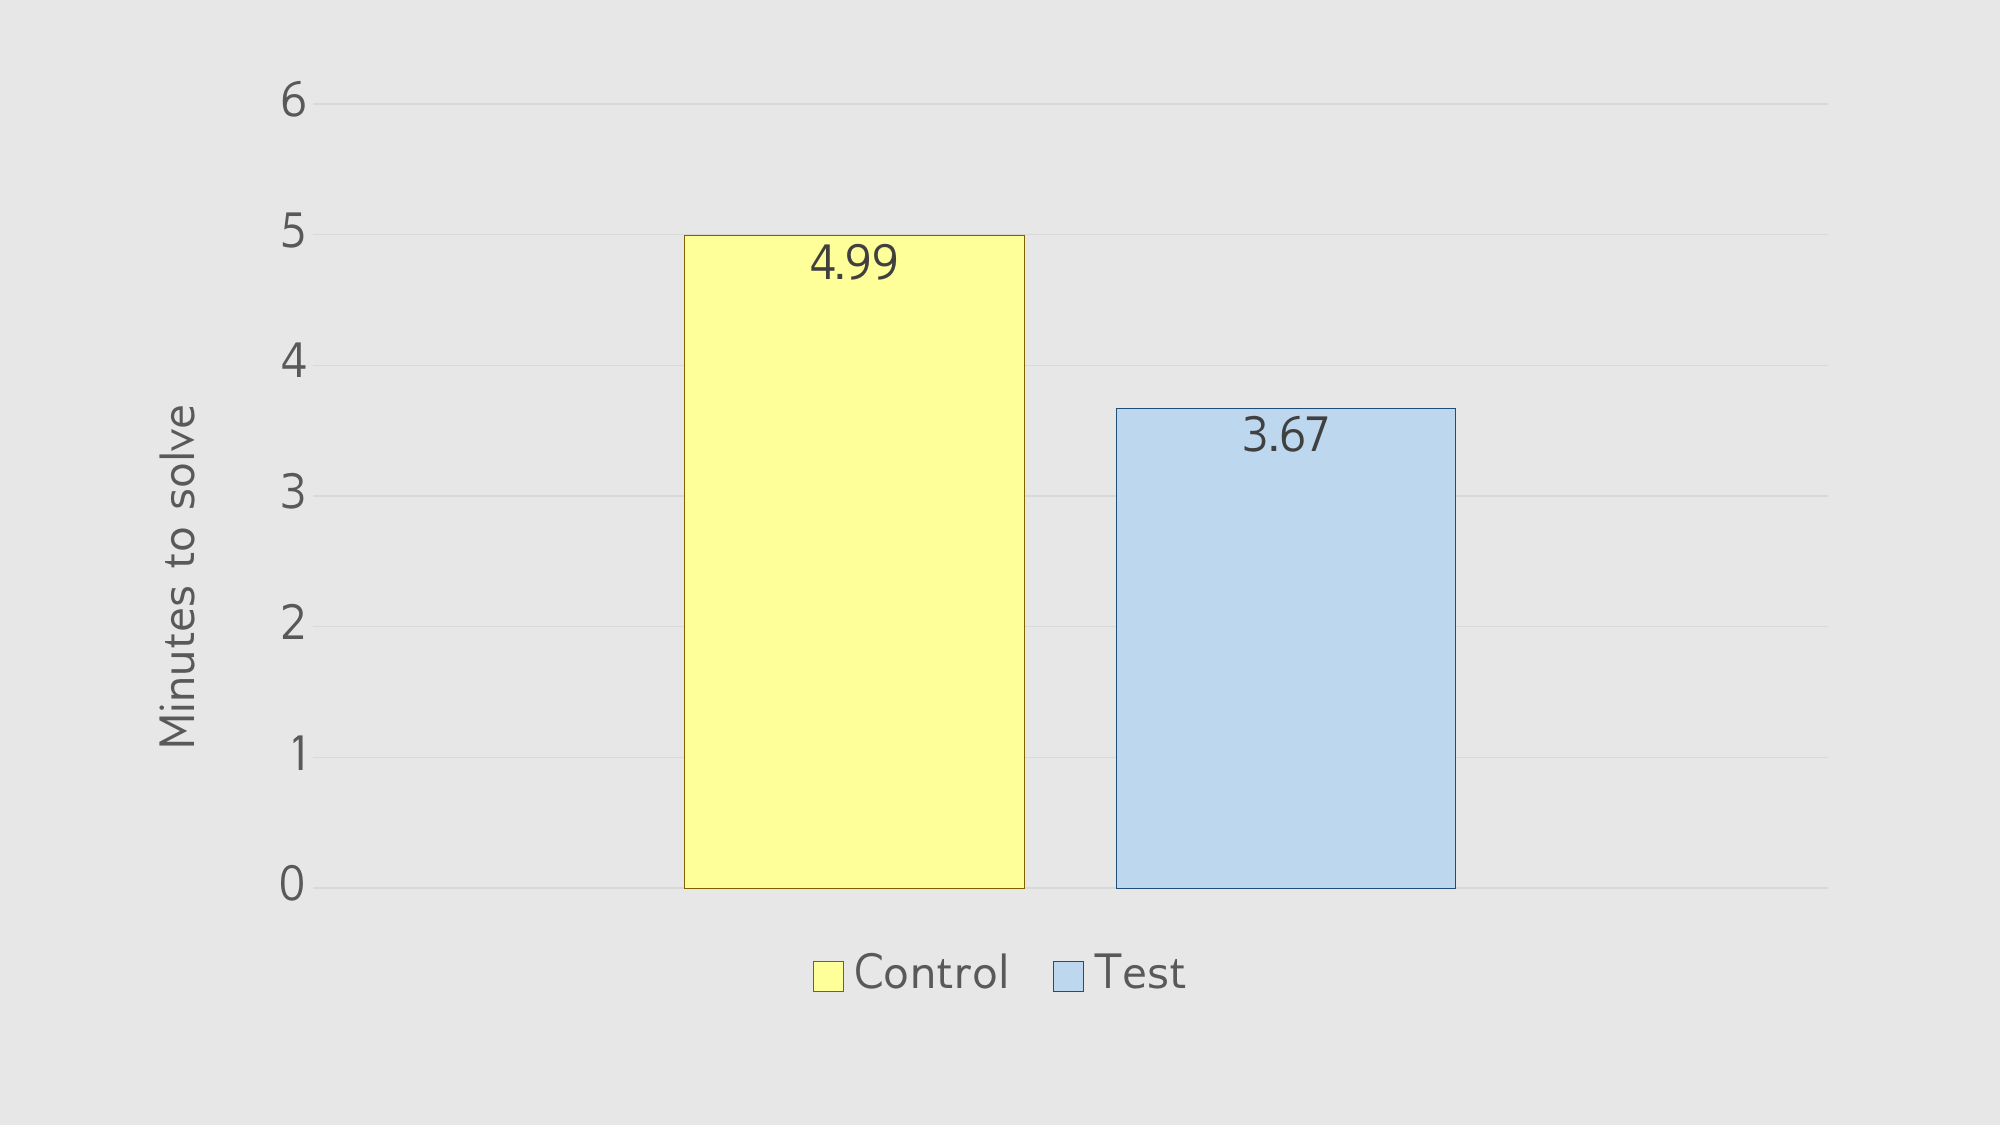

### Chart

| Category | Control | Test |
|---|---|---|
| Category 1 | 4.99 | 3.67 |